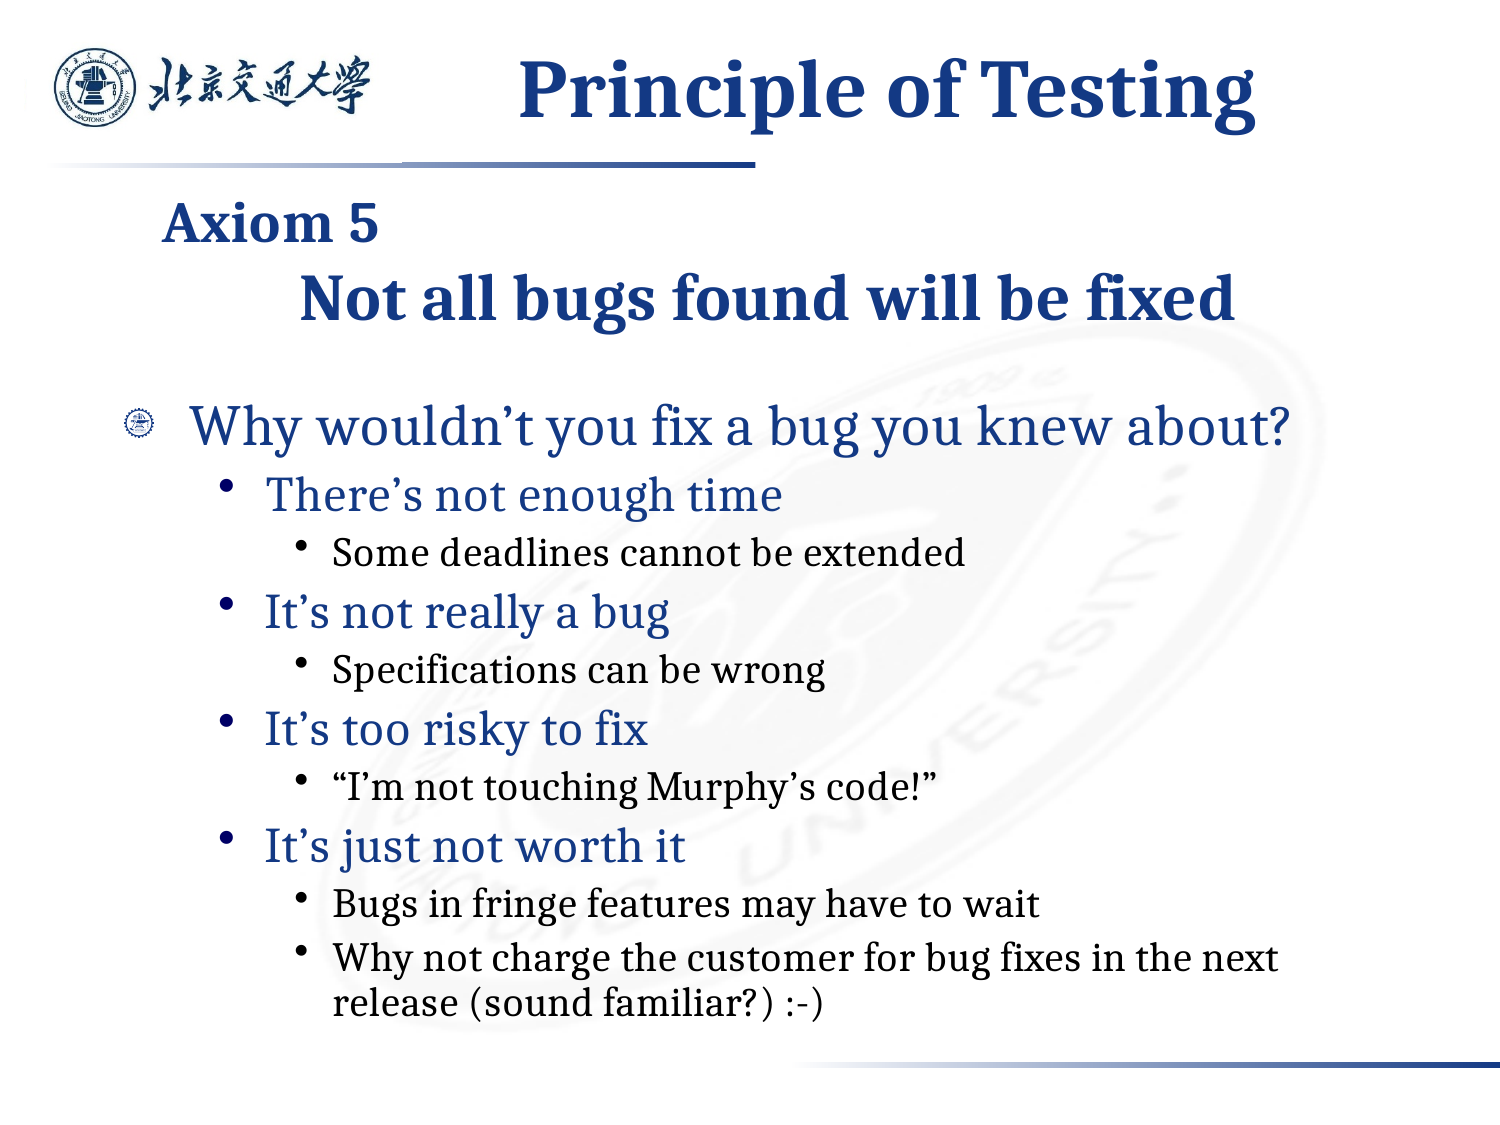

# Principle of Testing
Axiom 5
Not all bugs found will be fixed
Why wouldn’t you fix a bug you knew about?
There’s not enough time
Some deadlines cannot be extended
It’s not really a bug
Specifications can be wrong
It’s too risky to fix
“I’m not touching Murphy’s code!”
It’s just not worth it
Bugs in fringe features may have to wait
Why not charge the customer for bug fixes in the next release (sound familiar?) :-)